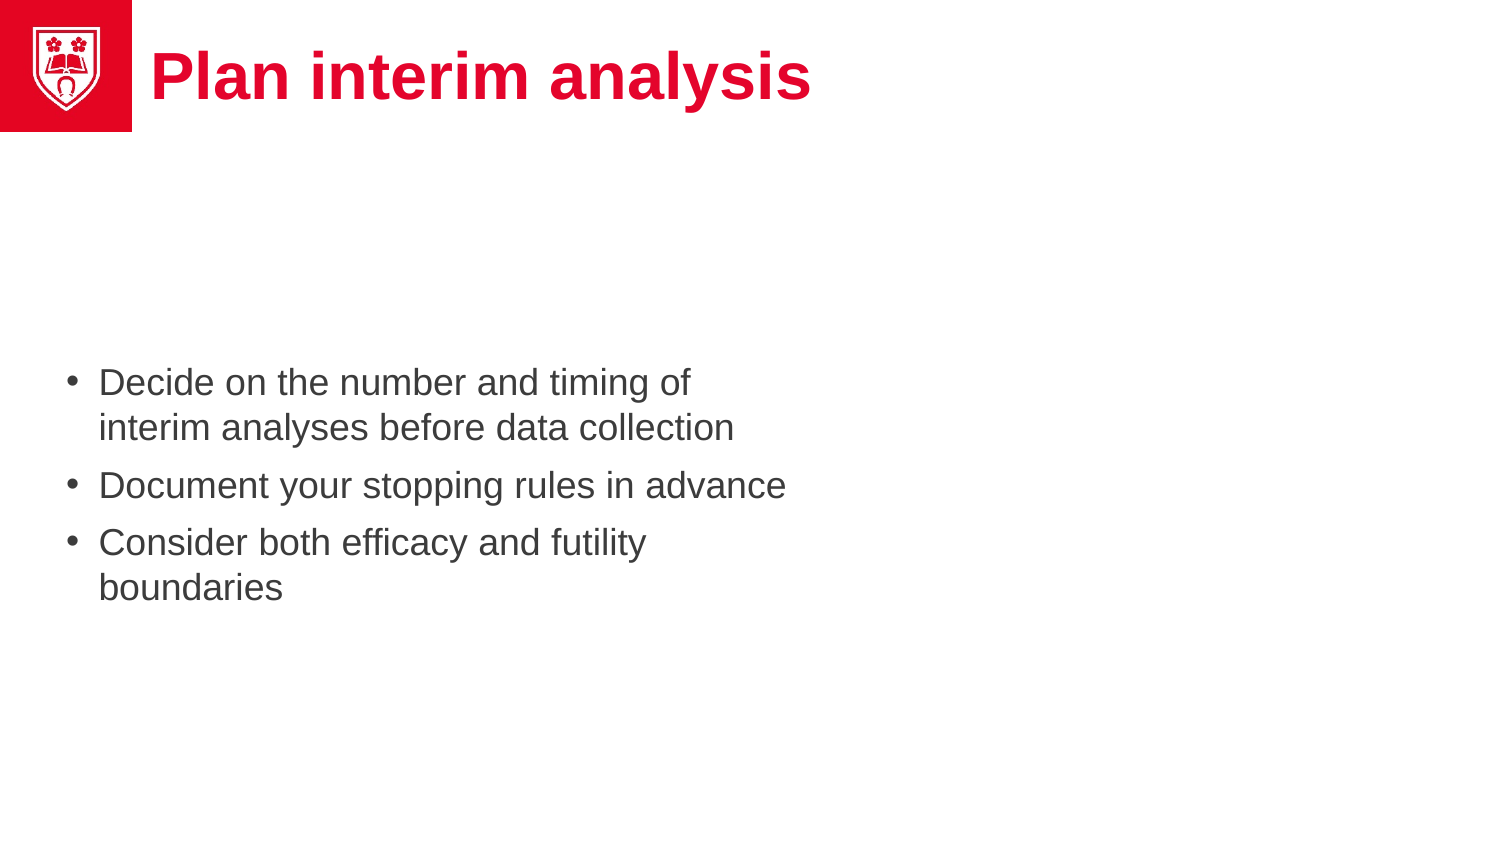

# Plan interim analysis
Decide on the number and timing of interim analyses before data collection
Document your stopping rules in advance
Consider both efficacy and futility boundaries